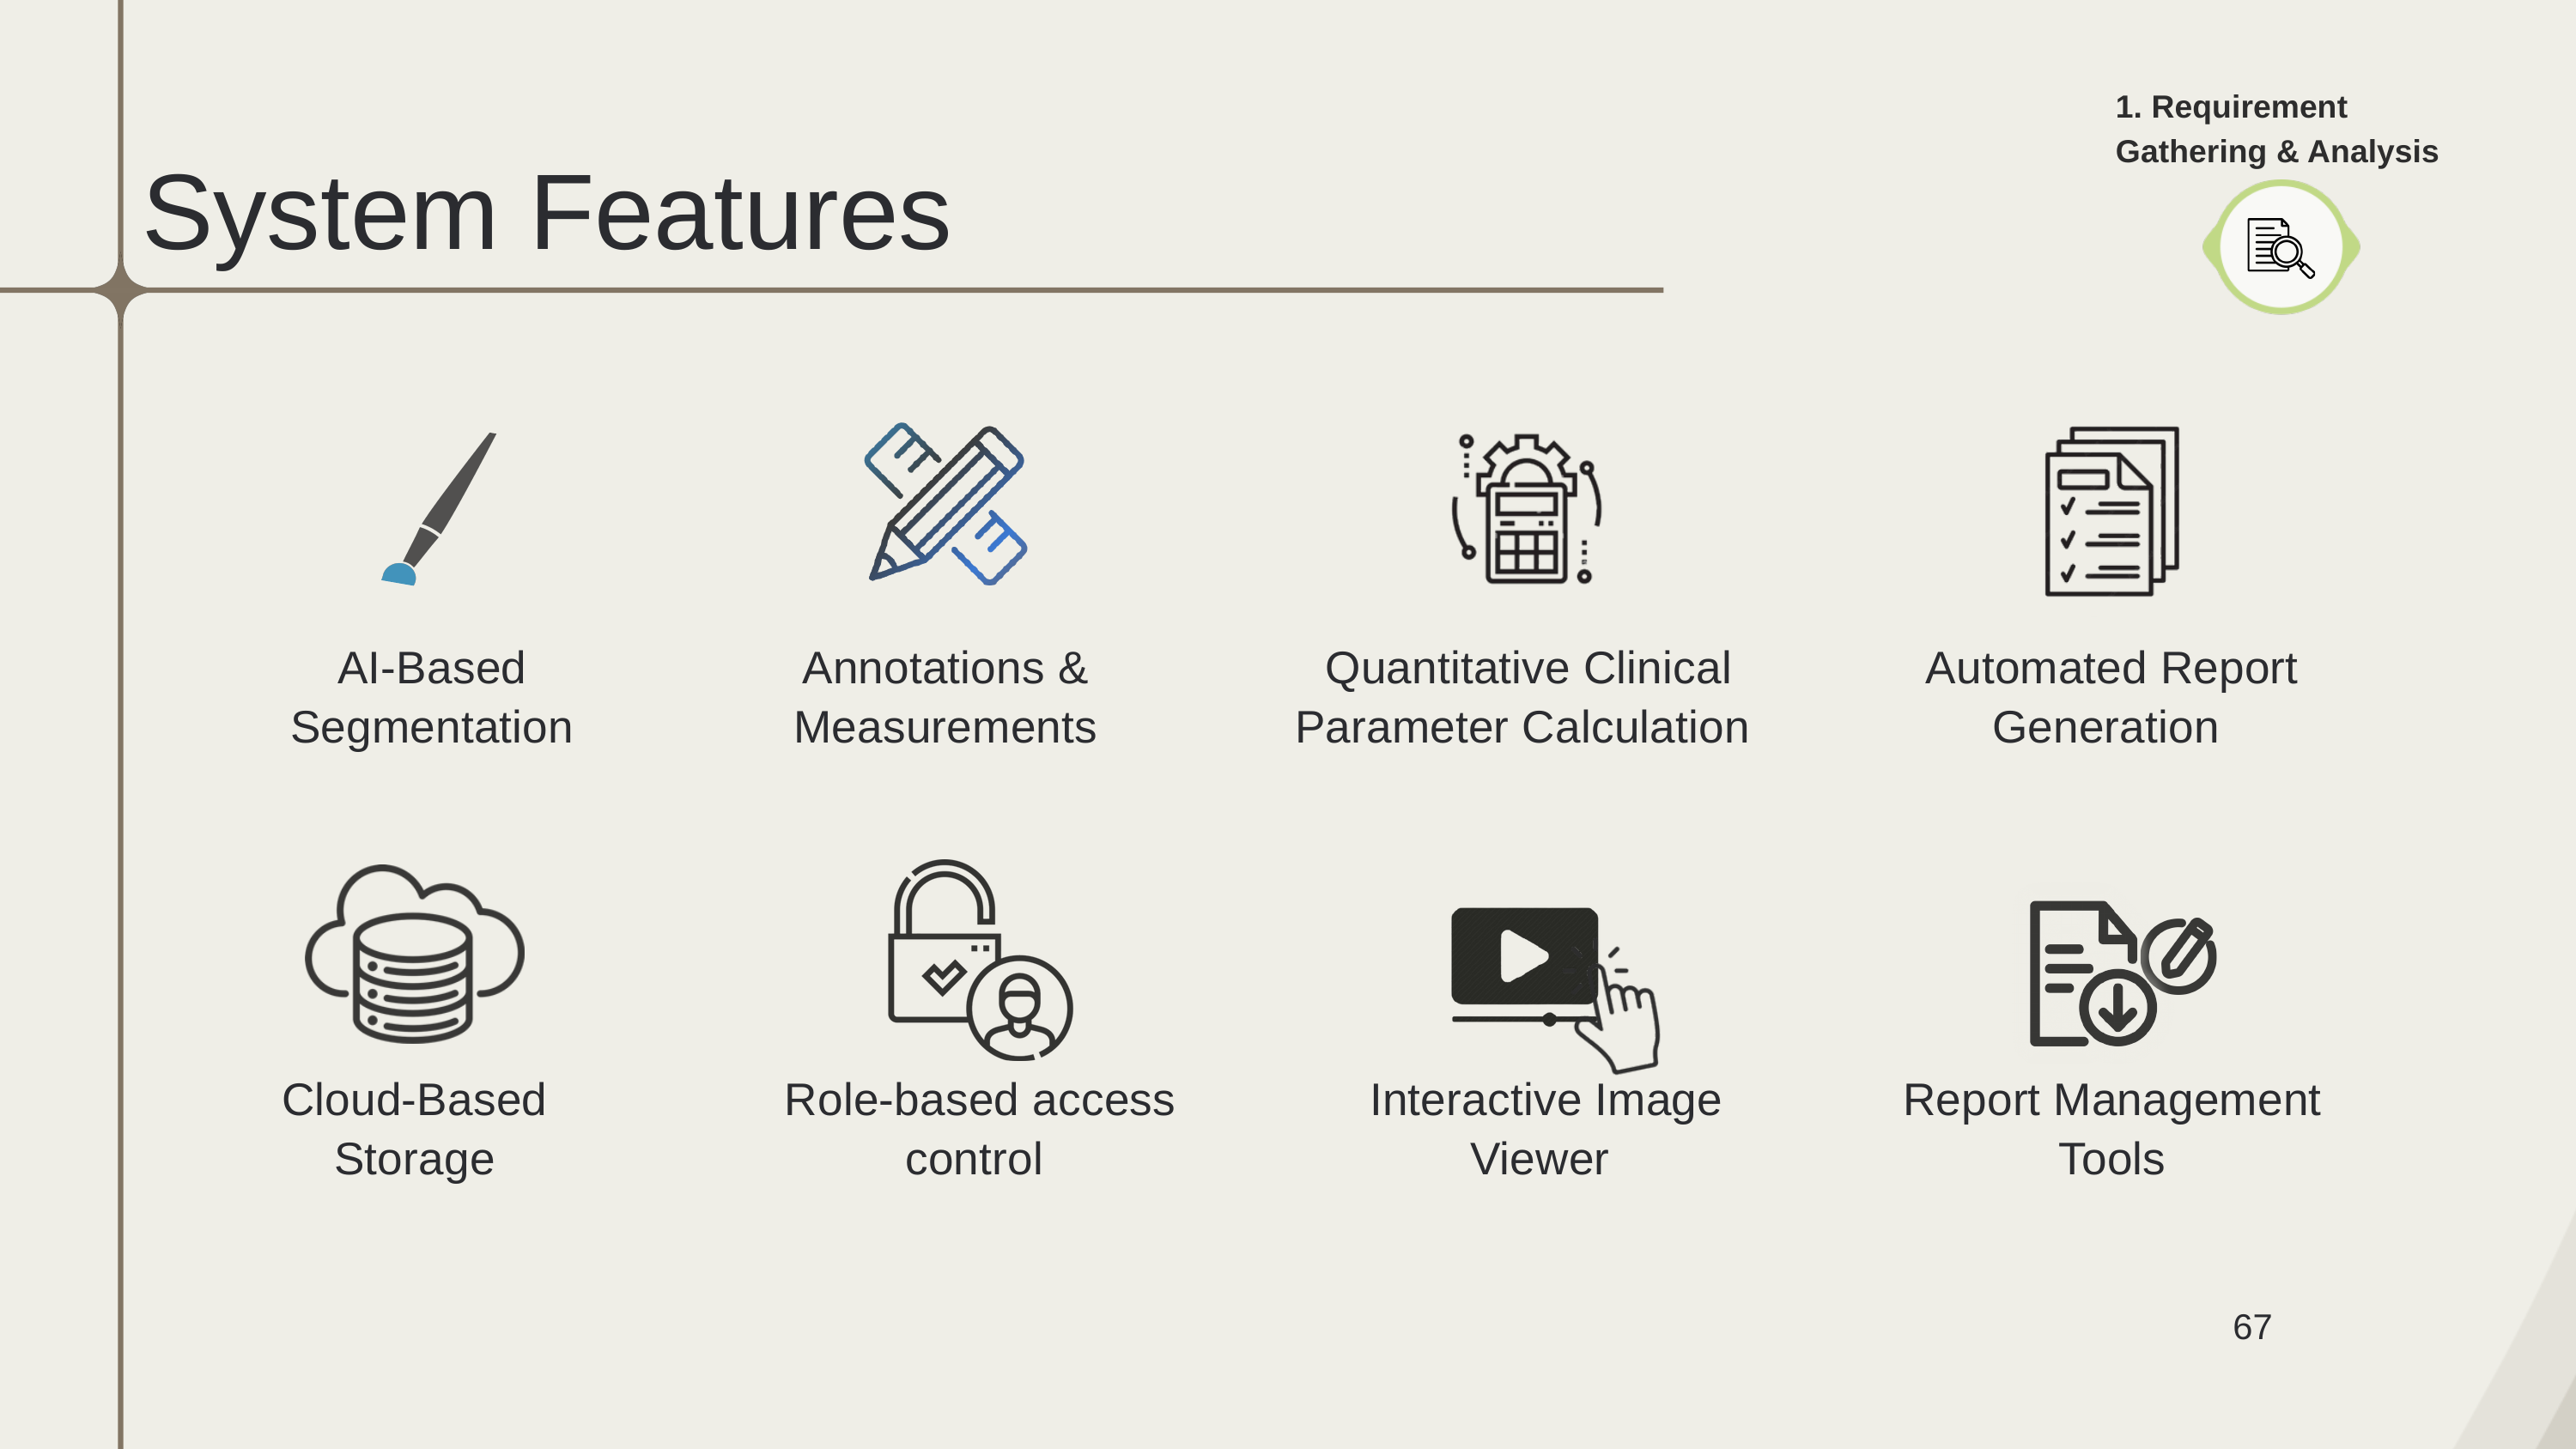

1. Requirement Gathering & Analysis

System Features

AI-Based Segmentation
Annotations & Measurements
Quantitative Clinical Parameter Calculation
Automated Report Generation

Cloud-Based Storage
Role-based access control
Interactive Image Viewer
Report Management Tools

67